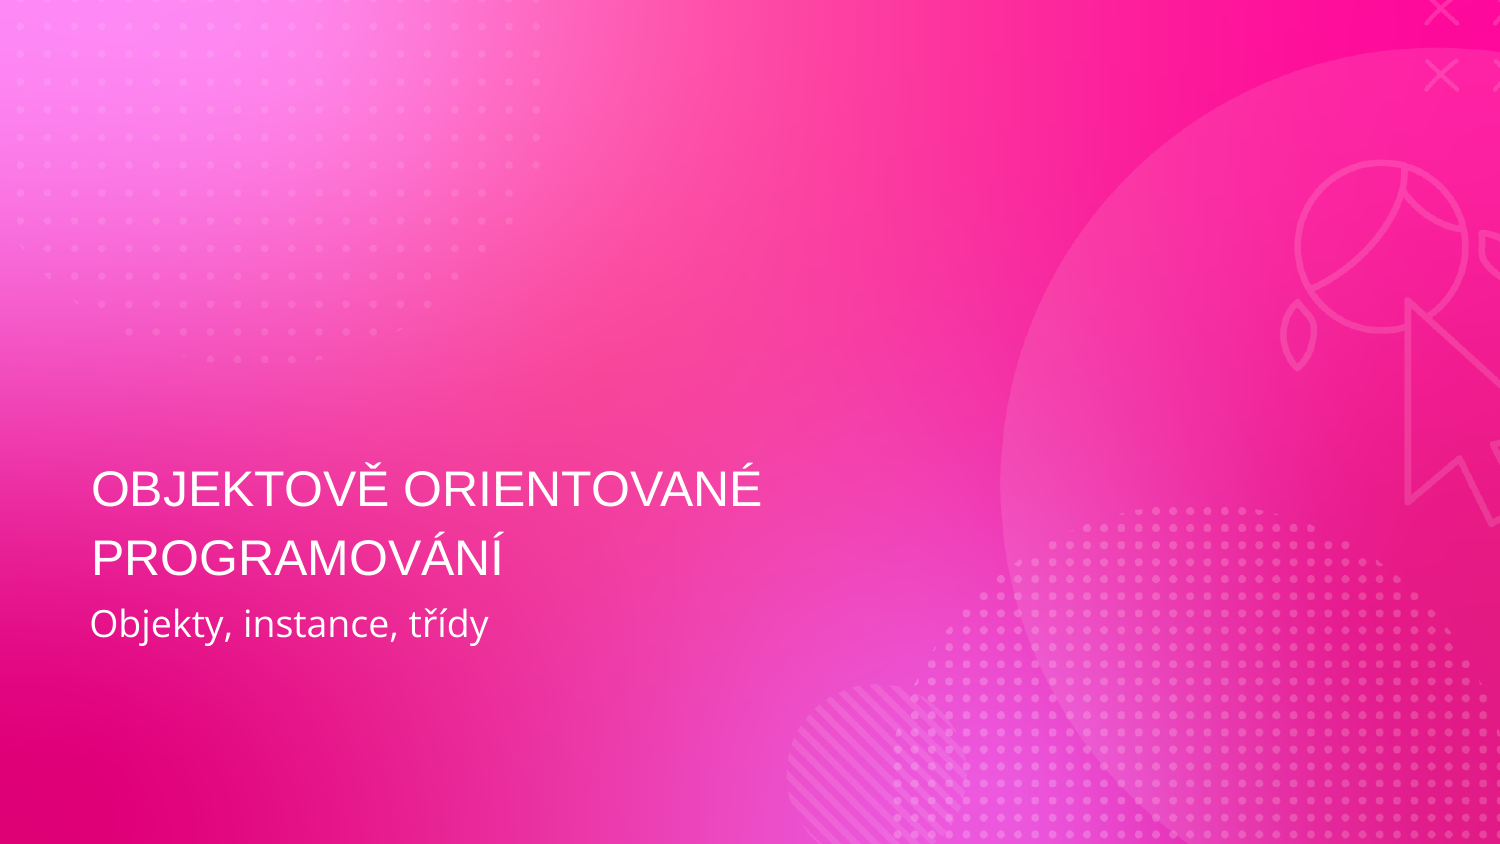

# OBJEKTOVĚ ORIENTOVANÉ PROGRAMOVÁNÍ
Objekty, instance, třídy